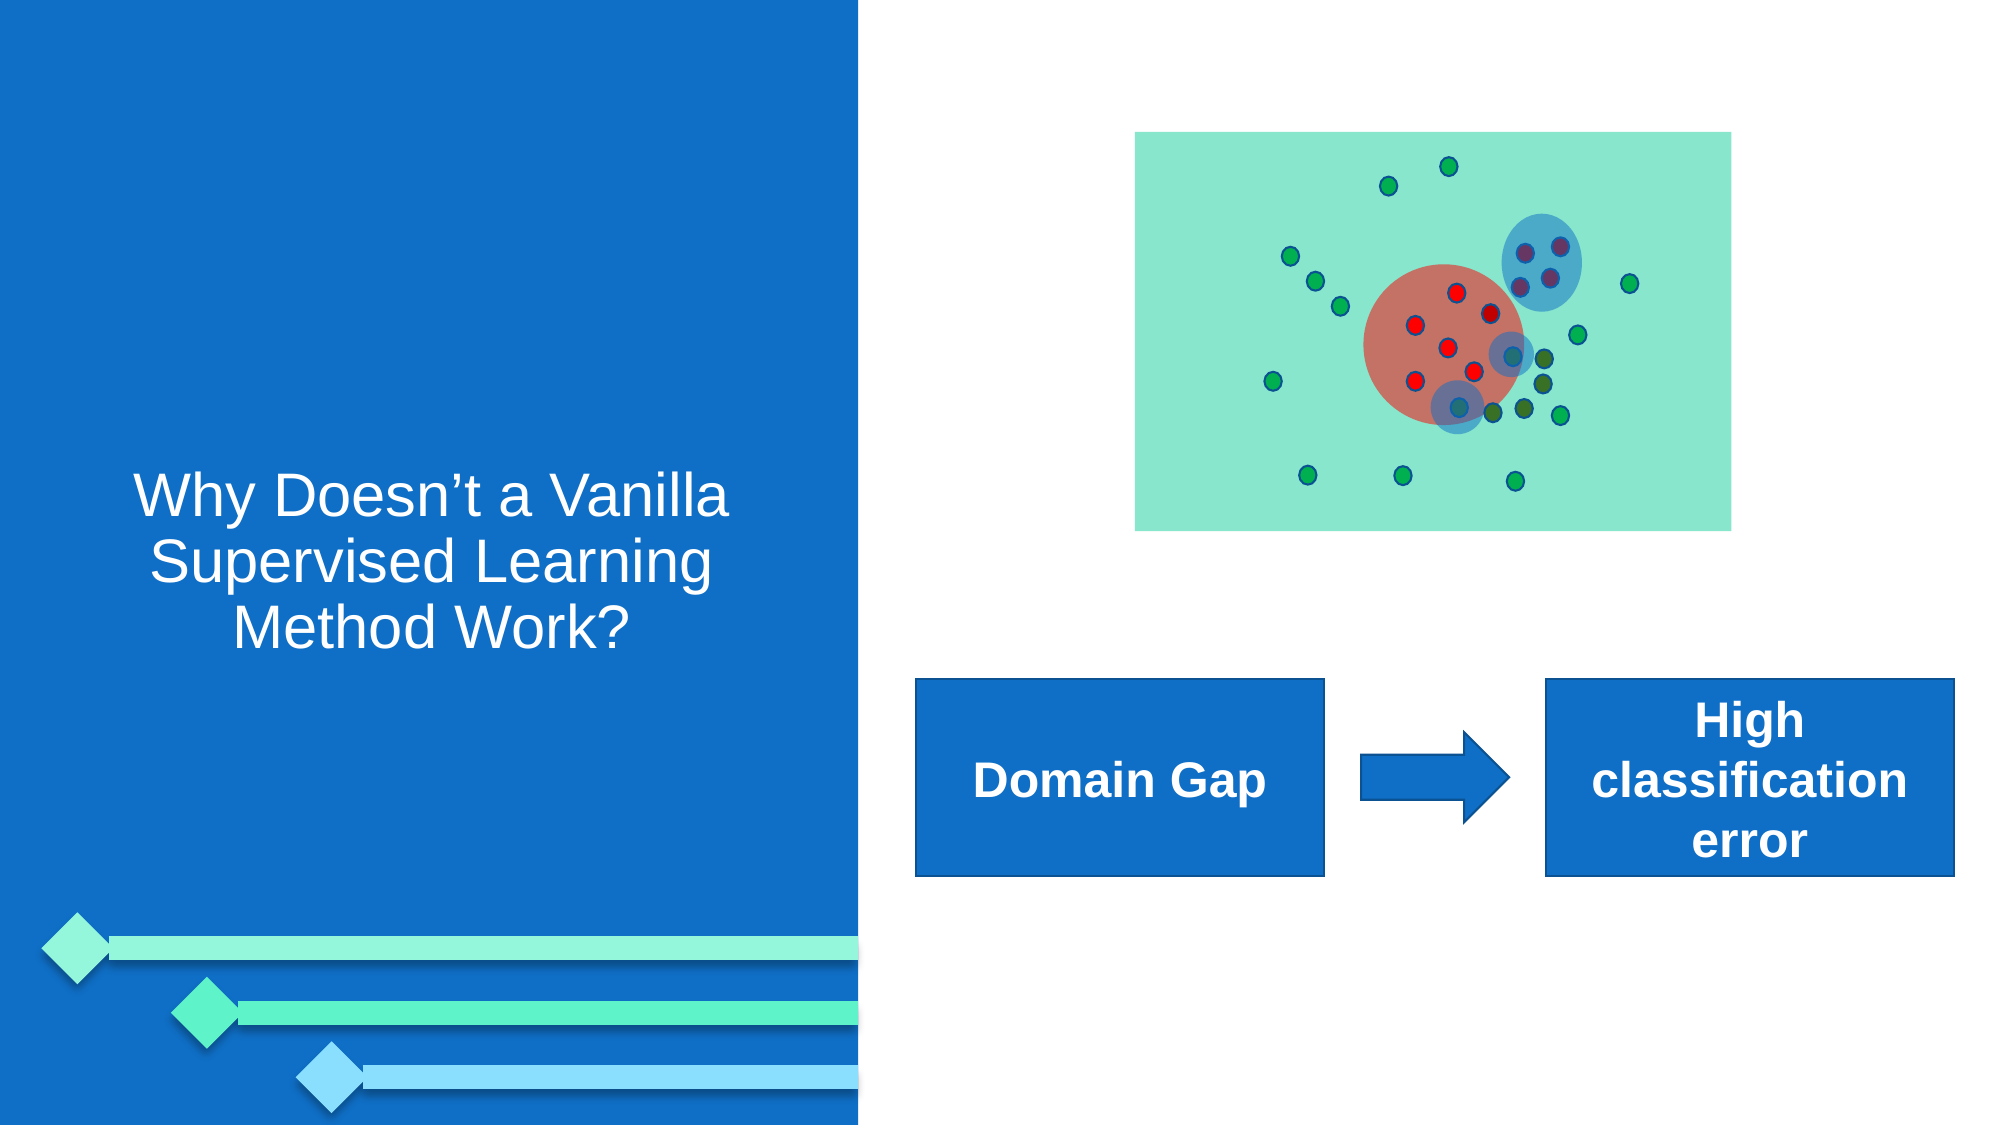

# Why Doesn’t a Vanilla Supervised Learning Method Work?

Domain Gap
High classification error